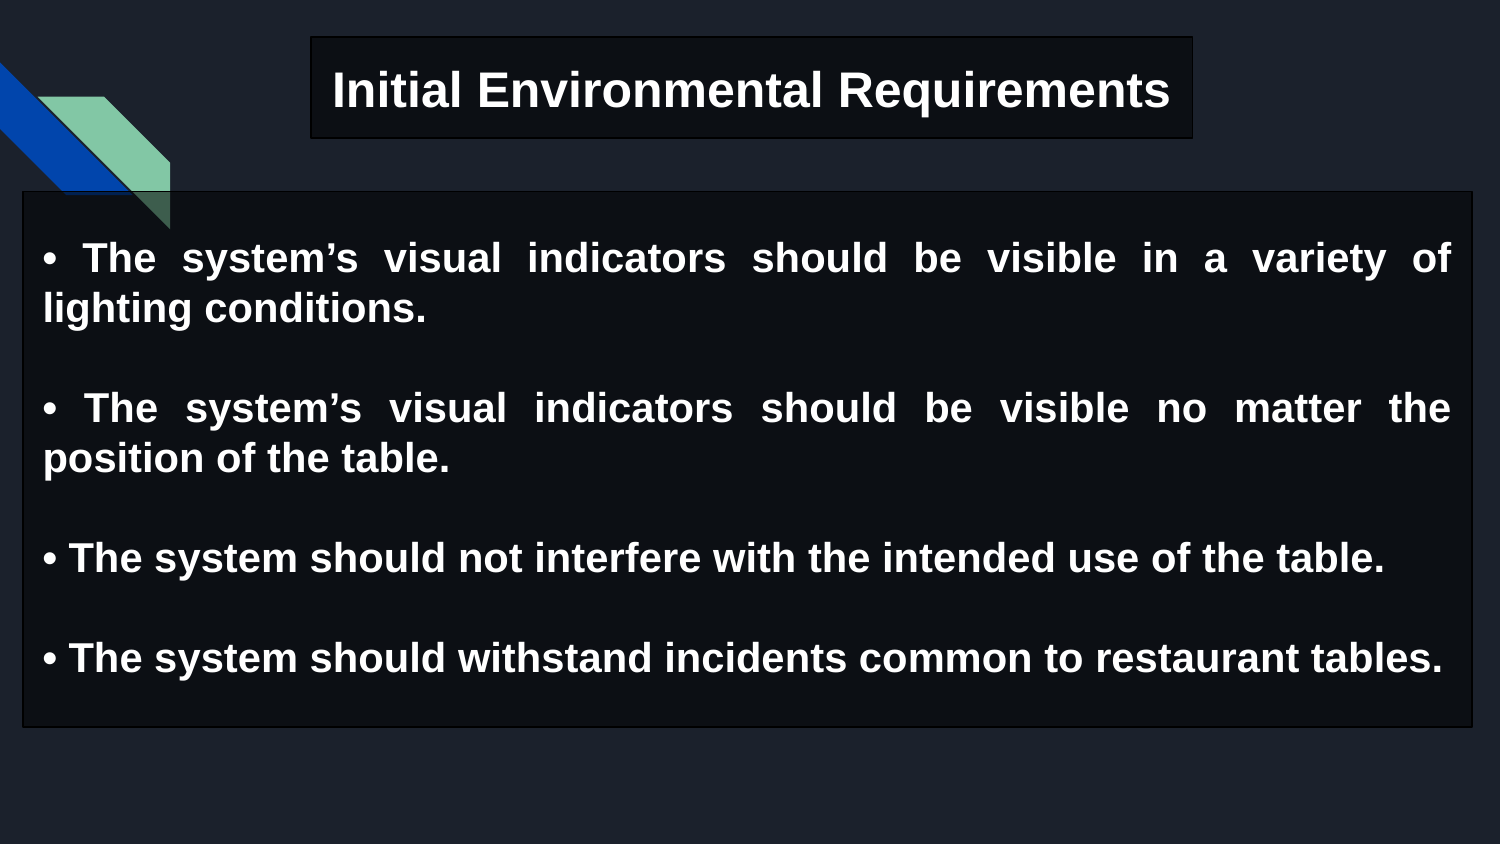

Initial Environmental Requirements

• The system’s visual indicators should be visible in a variety of lighting conditions.

• The system’s visual indicators should be visible no matter the position of the table.

• The system should not interfere with the intended use of the table.

• The system should withstand incidents common to restaurant tables.